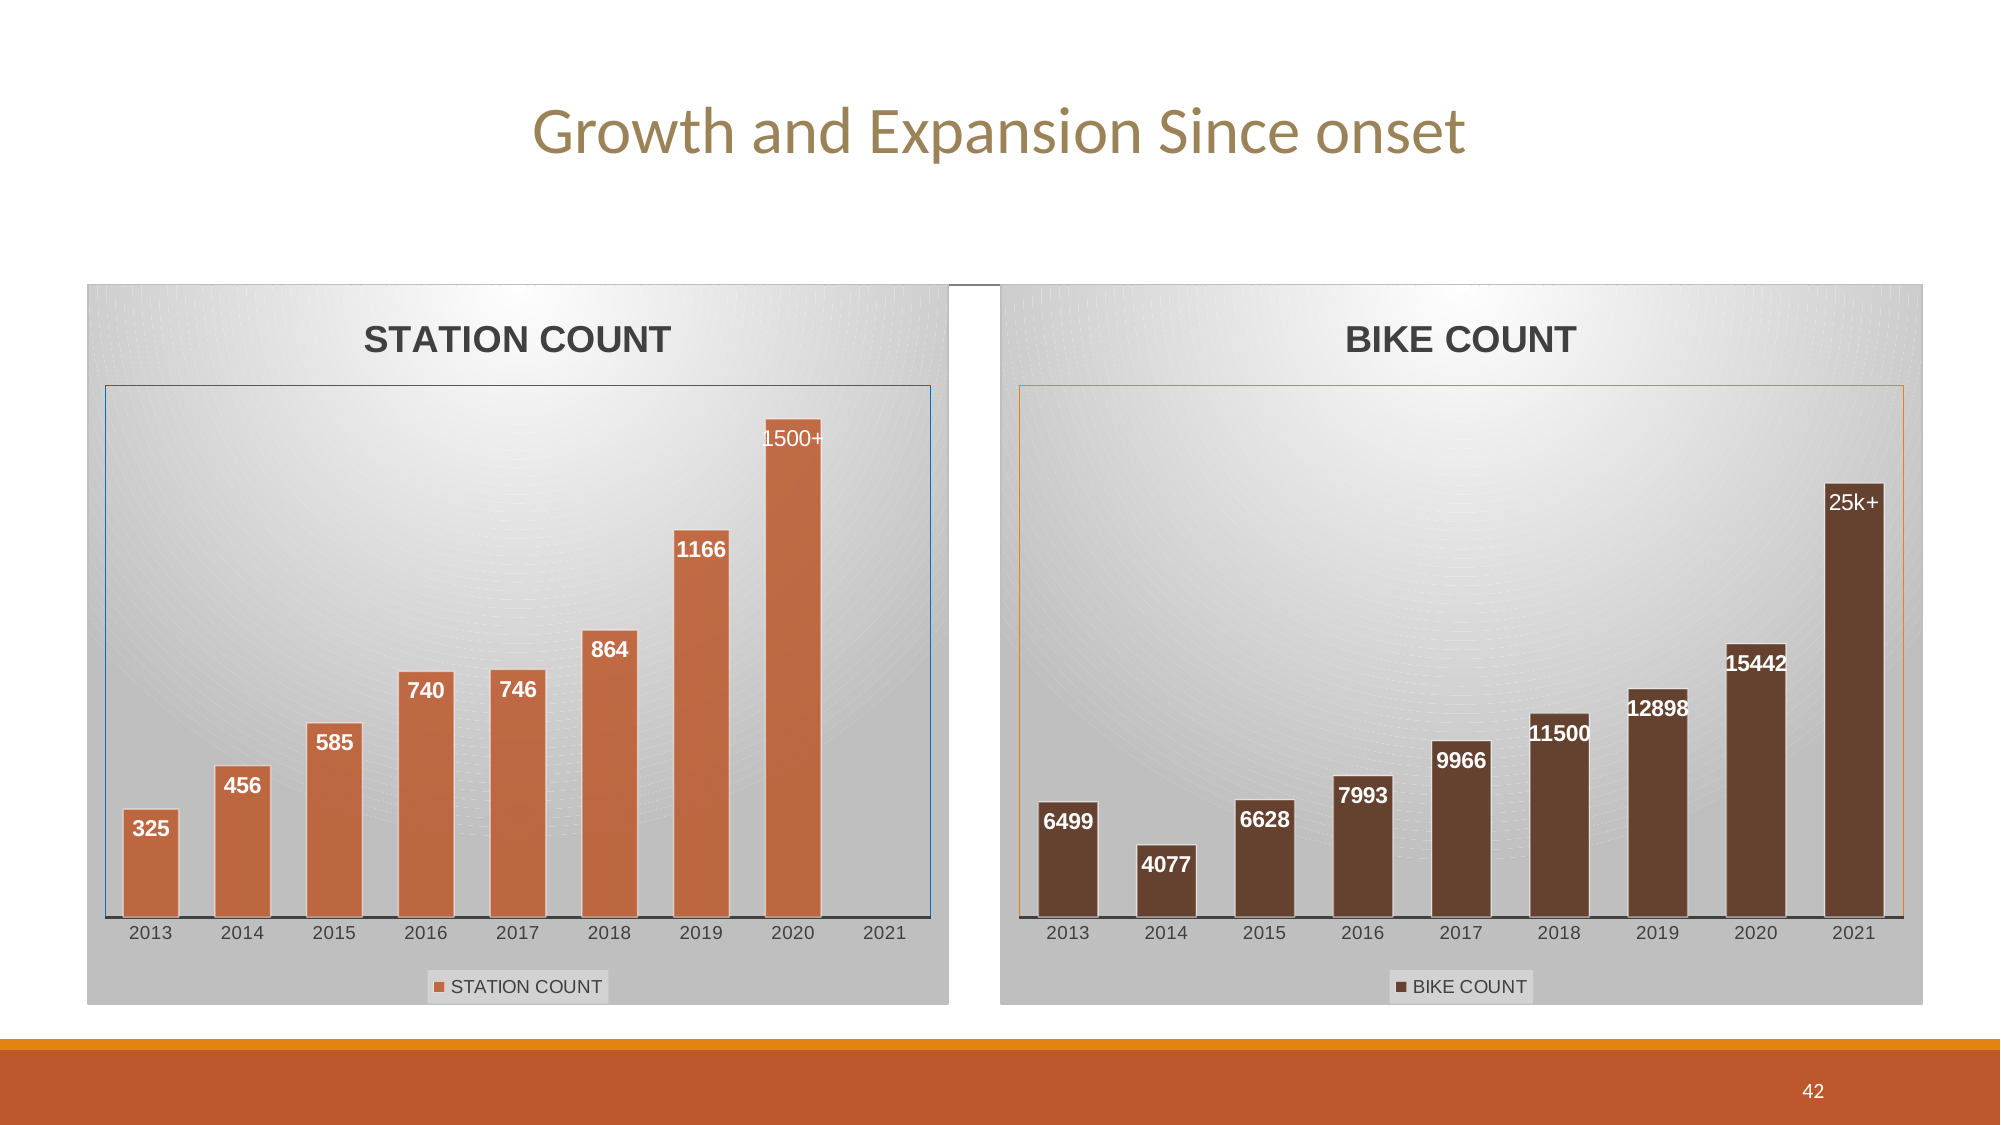

# Growth and Expansion Since onset

### Chart:

| Category | BIKE COUNT |
|---|---|
| 2013 | 6499.0 |
| 2014 | 4077.0 |
| 2015 | 6628.0 |
| 2016 | 7993.0 |
| 2017 | 9966.0 |
| 2018 | 11500.0 |
| 2019 | 12898.0 |
| 2020 | 15442.0 |
| 2021 | 24500.0 |

[unsupported chart]

42